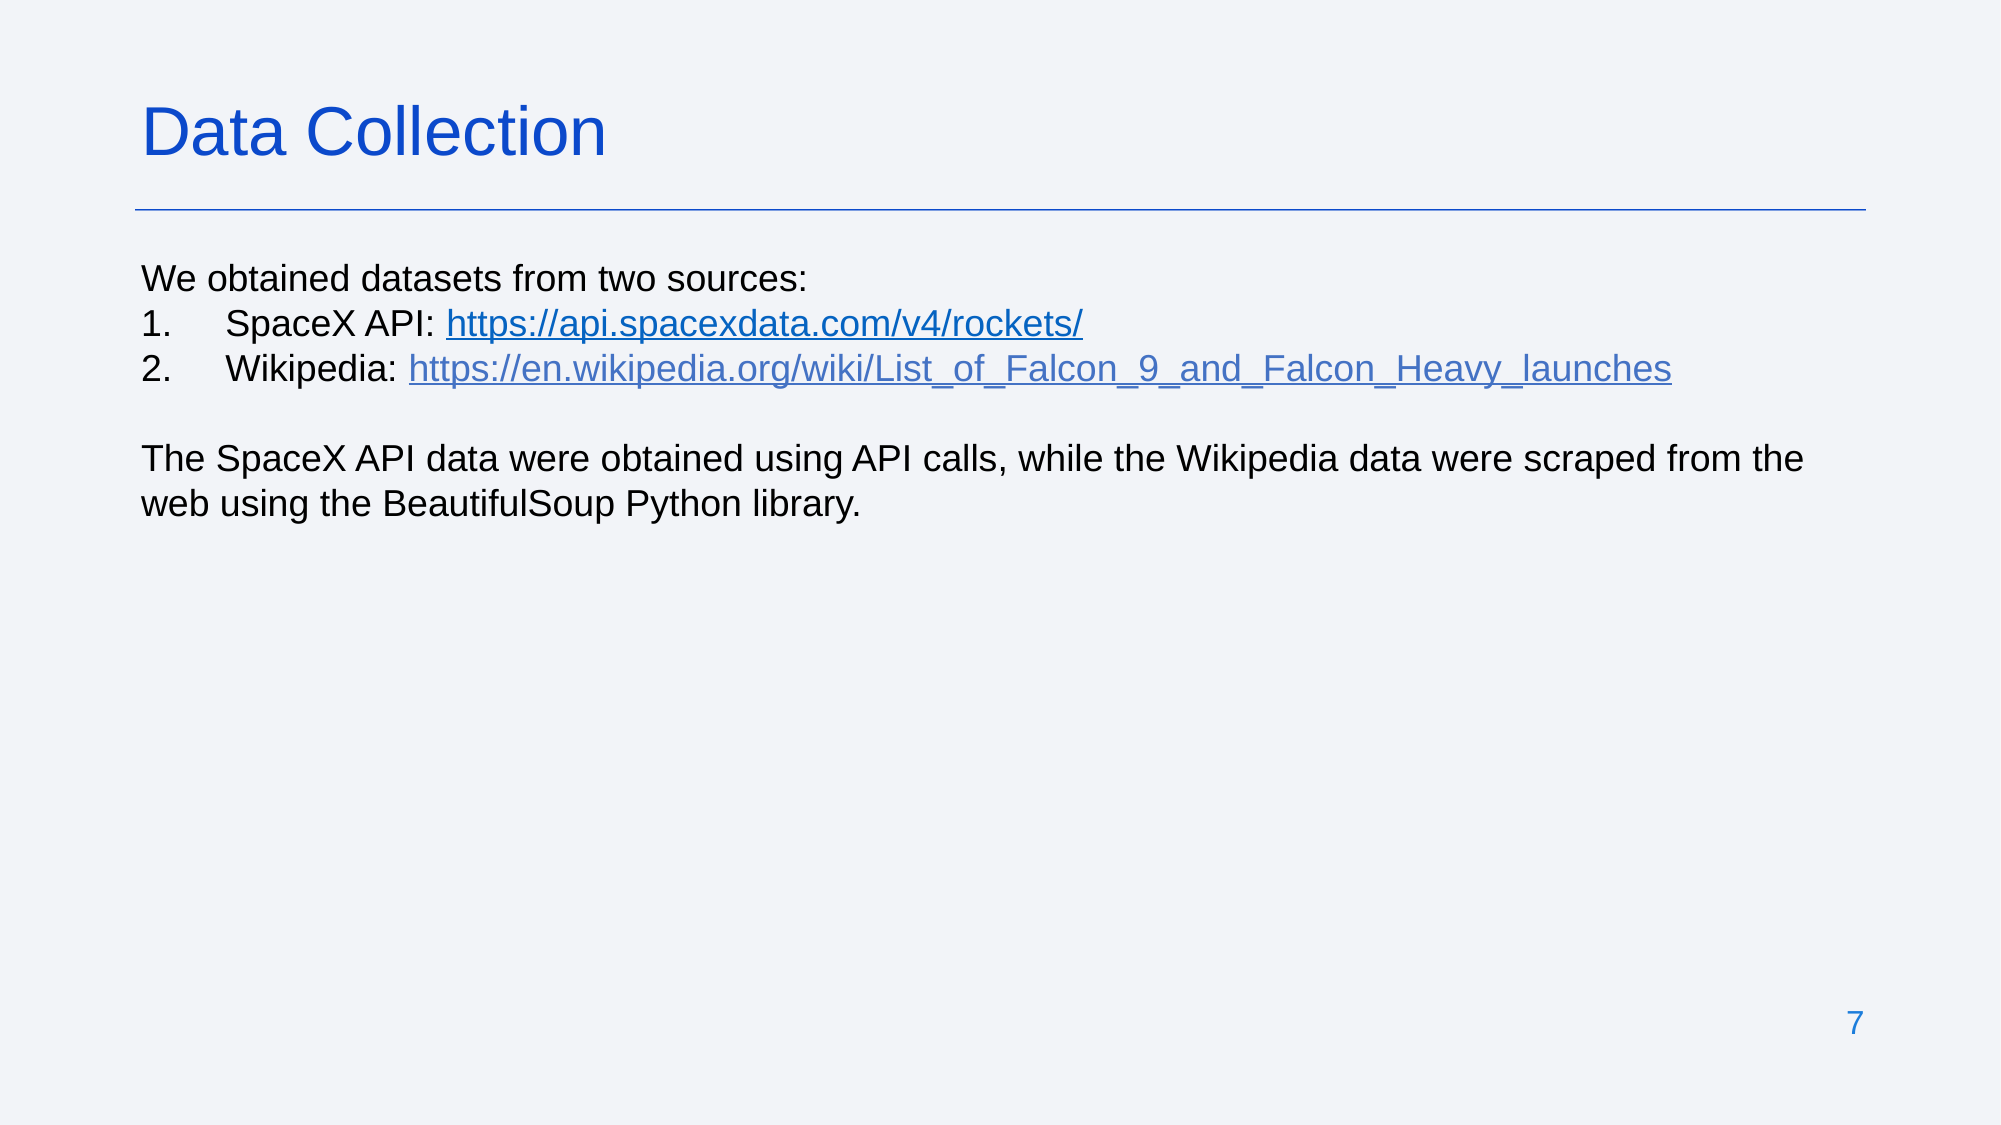

Data Collection

We obtained datasets from two sources:
SpaceX API: https://api.spacexdata.com/v4/rockets/
Wikipedia: https://en.wikipedia.org/wiki/List_of_Falcon_9_and_Falcon_Heavy_launches

The SpaceX API data were obtained using API calls, while the Wikipedia data were scraped from the web using the BeautifulSoup Python library.

7